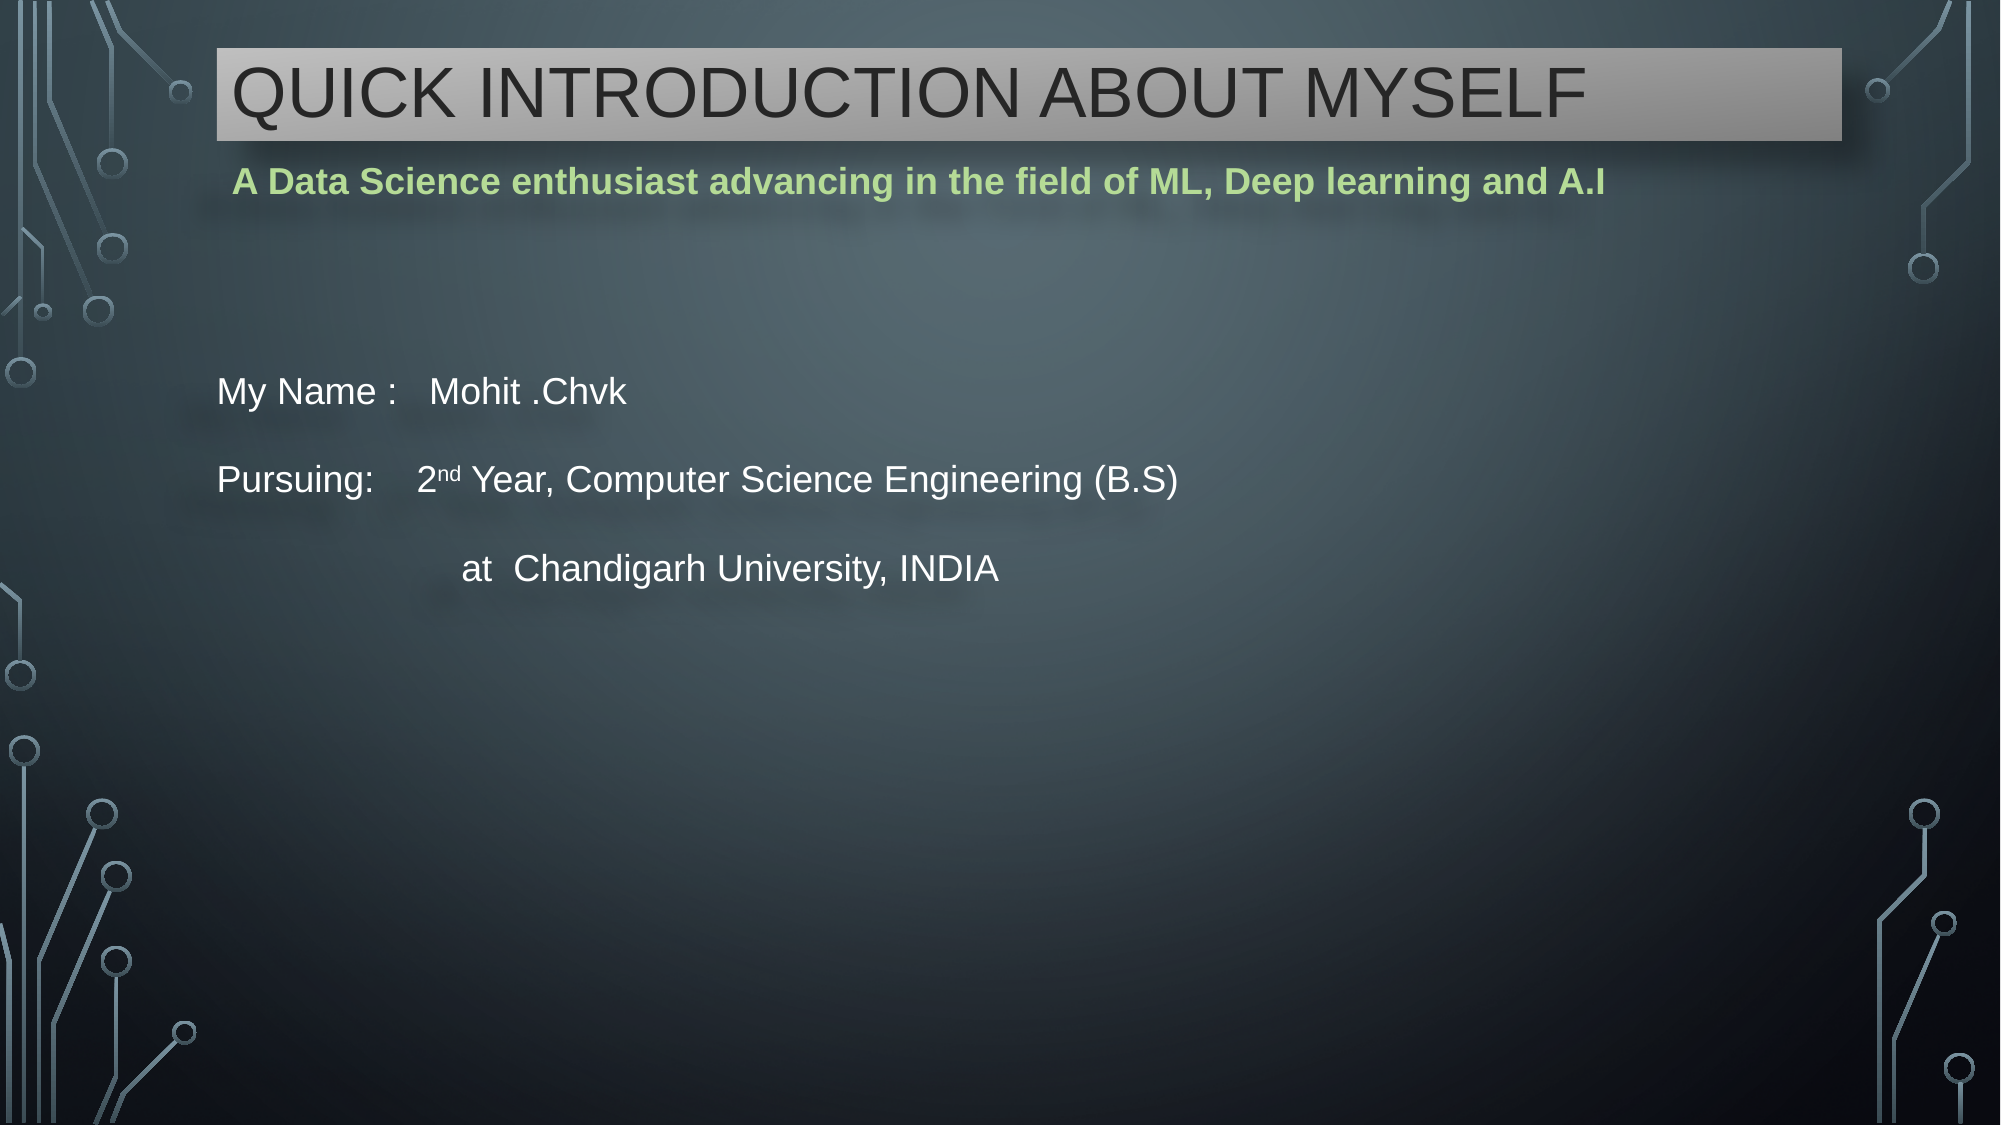

# Quick introduction about myself
A Data Science enthusiast advancing in the field of ML, Deep learning and A.I
My Name :   Mohit .Chvk
Pursuing:    2nd Year, Computer Science Engineering (B.S)
	         at  Chandigarh University, INDIA